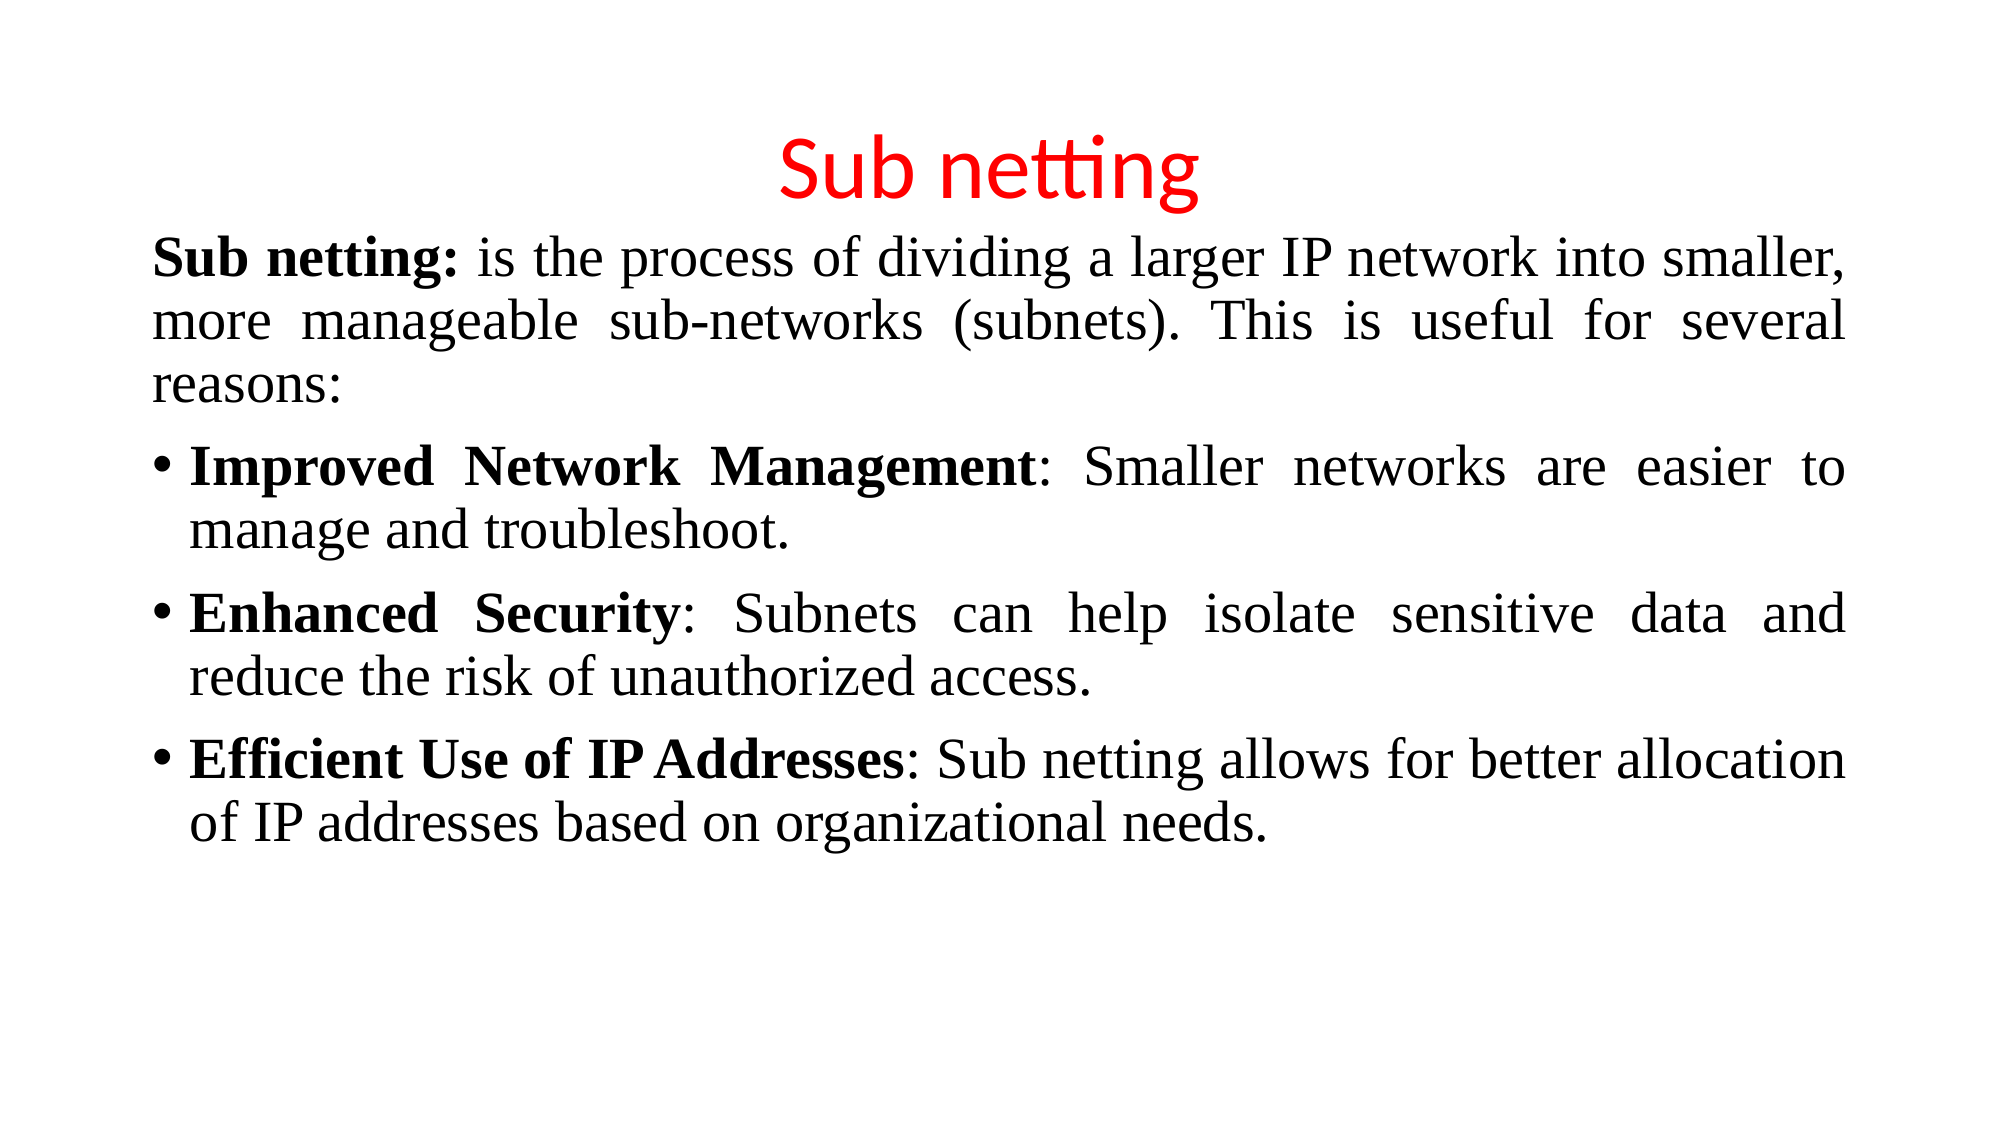

# Sub netting
Sub netting: is the process of dividing a larger IP network into smaller, more manageable sub-networks (subnets). This is useful for several reasons:
Improved Network Management: Smaller networks are easier to manage and troubleshoot.
Enhanced Security: Subnets can help isolate sensitive data and reduce the risk of unauthorized access.
Efficient Use of IP Addresses: Sub netting allows for better allocation of IP addresses based on organizational needs.